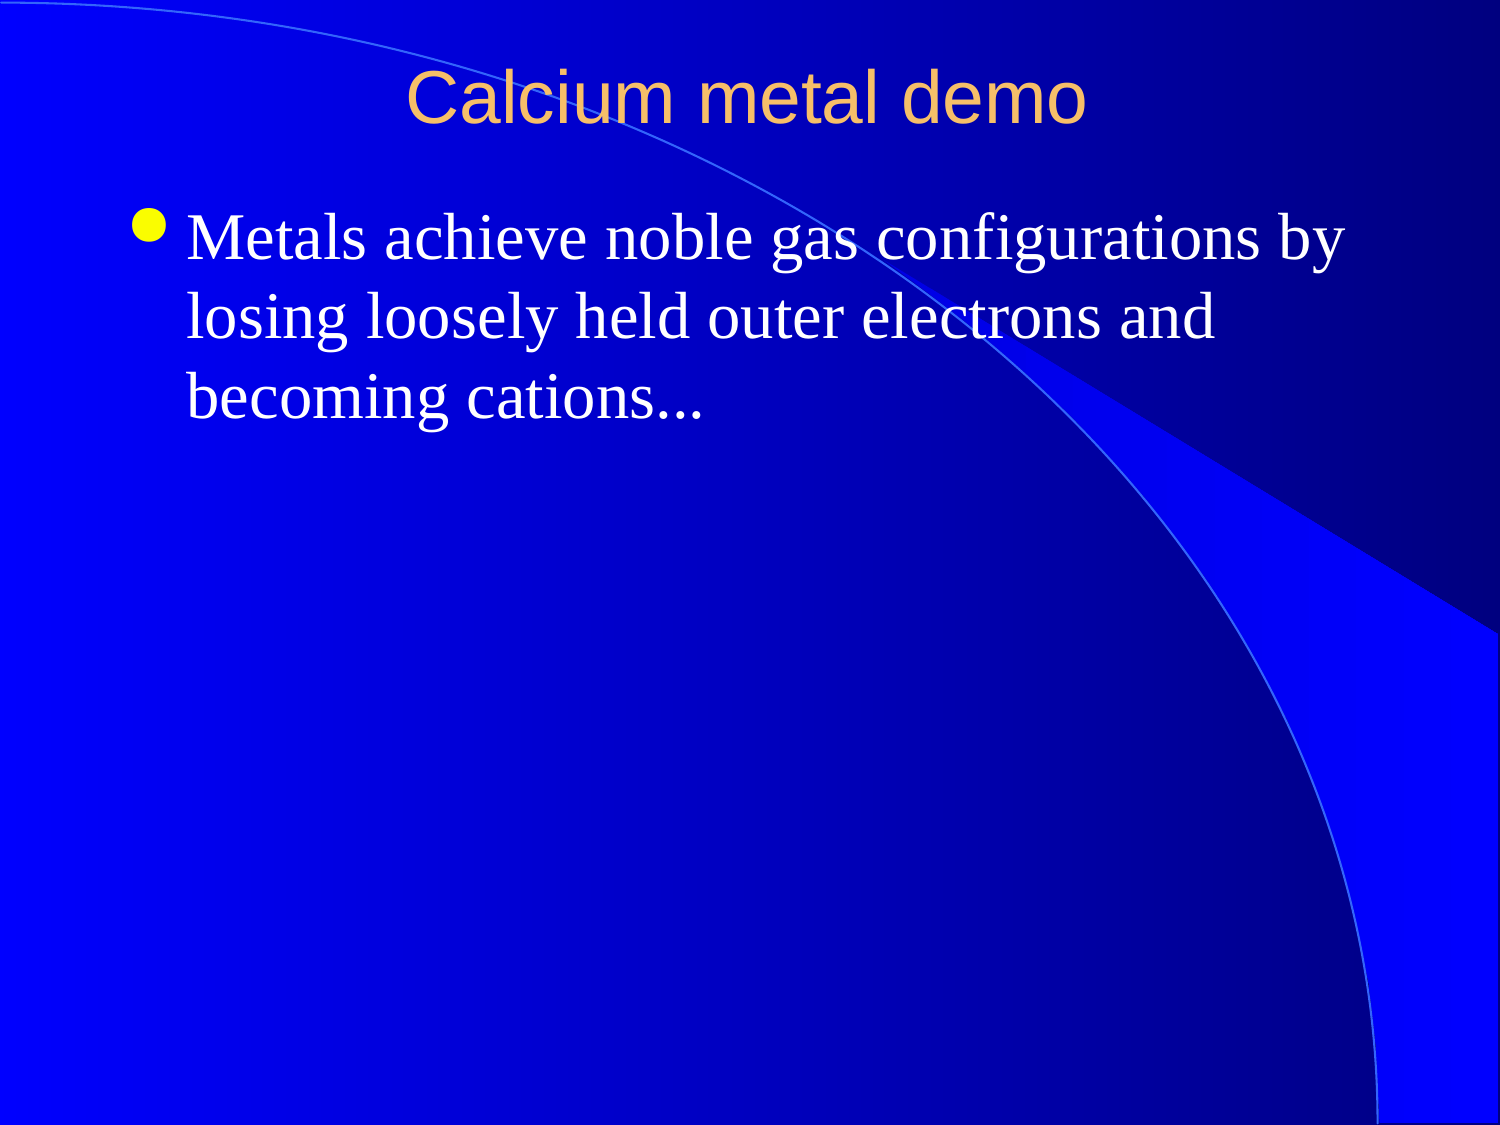

Calcium metal demo
Metals achieve noble gas configurations by losing loosely held outer electrons and becoming cations...